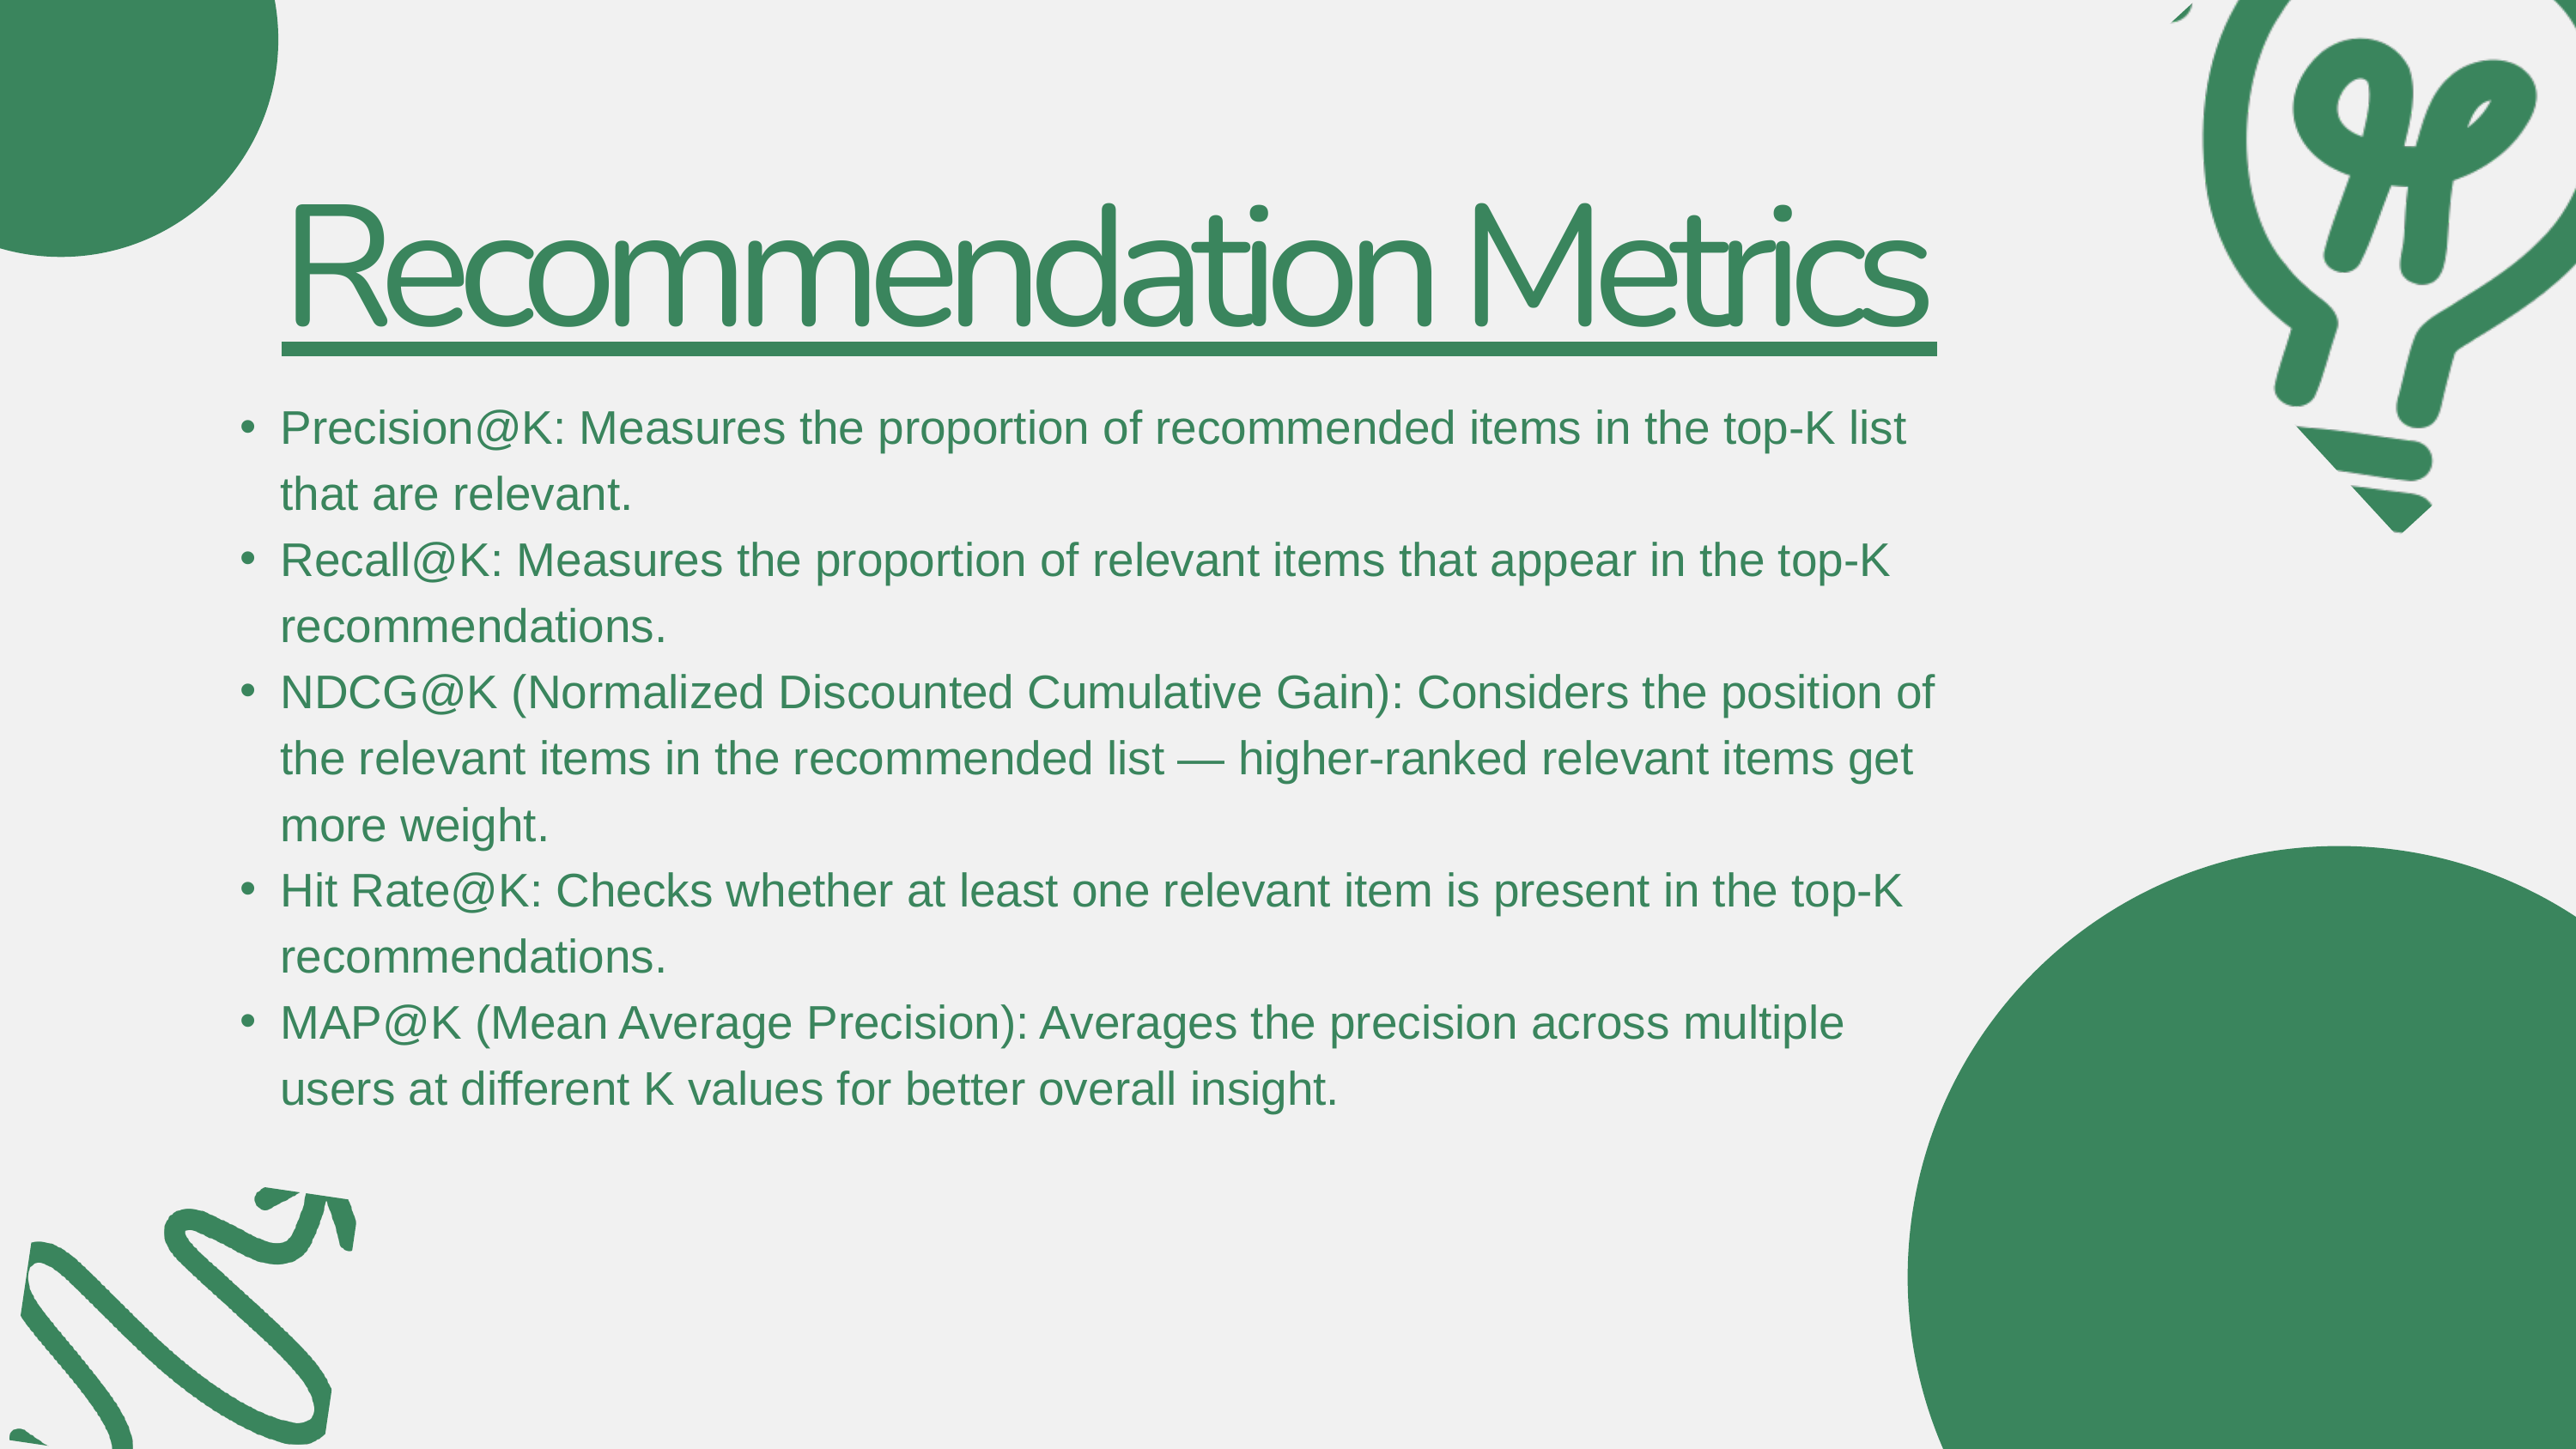

Recommendation Metrics
Precision@K: Measures the proportion of recommended items in the top-K list that are relevant.
Recall@K: Measures the proportion of relevant items that appear in the top-K recommendations.
NDCG@K (Normalized Discounted Cumulative Gain): Considers the position of the relevant items in the recommended list — higher-ranked relevant items get more weight.
Hit Rate@K: Checks whether at least one relevant item is present in the top-K recommendations.
MAP@K (Mean Average Precision): Averages the precision across multiple users at different K values for better overall insight.